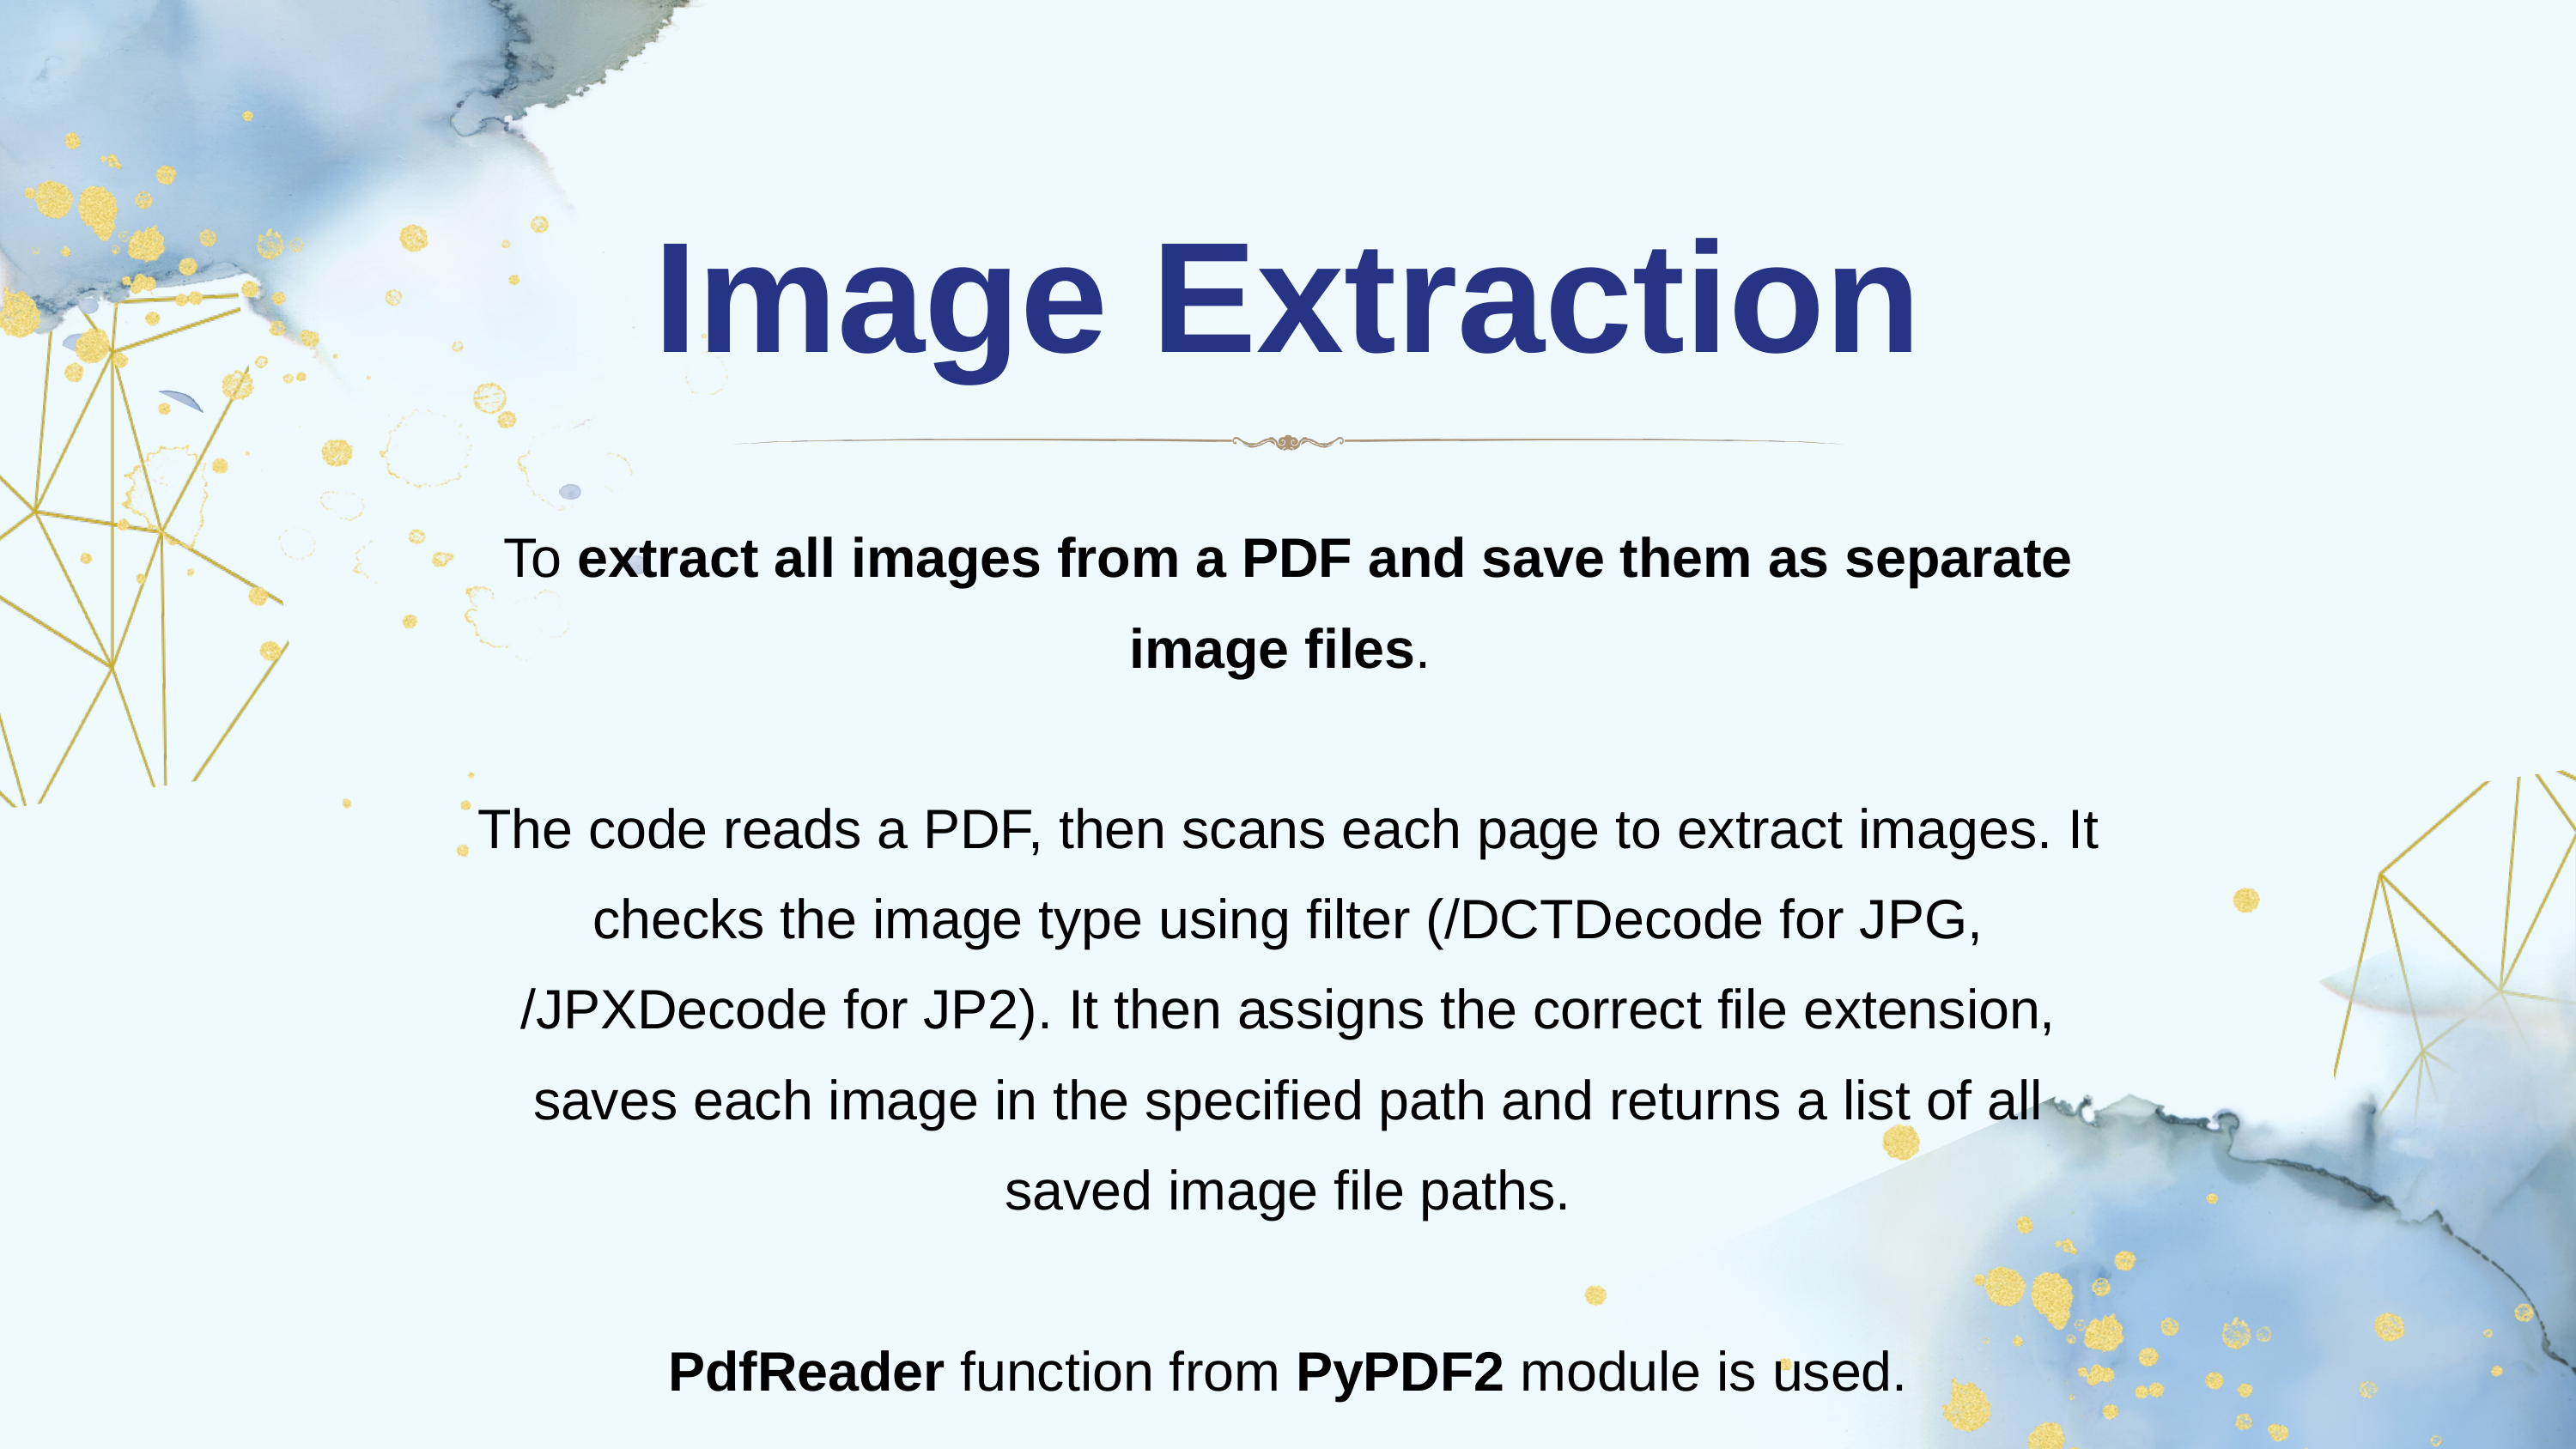

Image Extraction

To extract all images from a PDF and save them as separate image files.

The code reads a PDF, then scans each page to extract images. It checks the image type using filter (/DCTDecode for JPG, /JPXDecode for JP2). It then assigns the correct file extension, saves each image in the specified path and returns a list of all saved image file paths.

PdfReader function from PyPDF2 module is used.